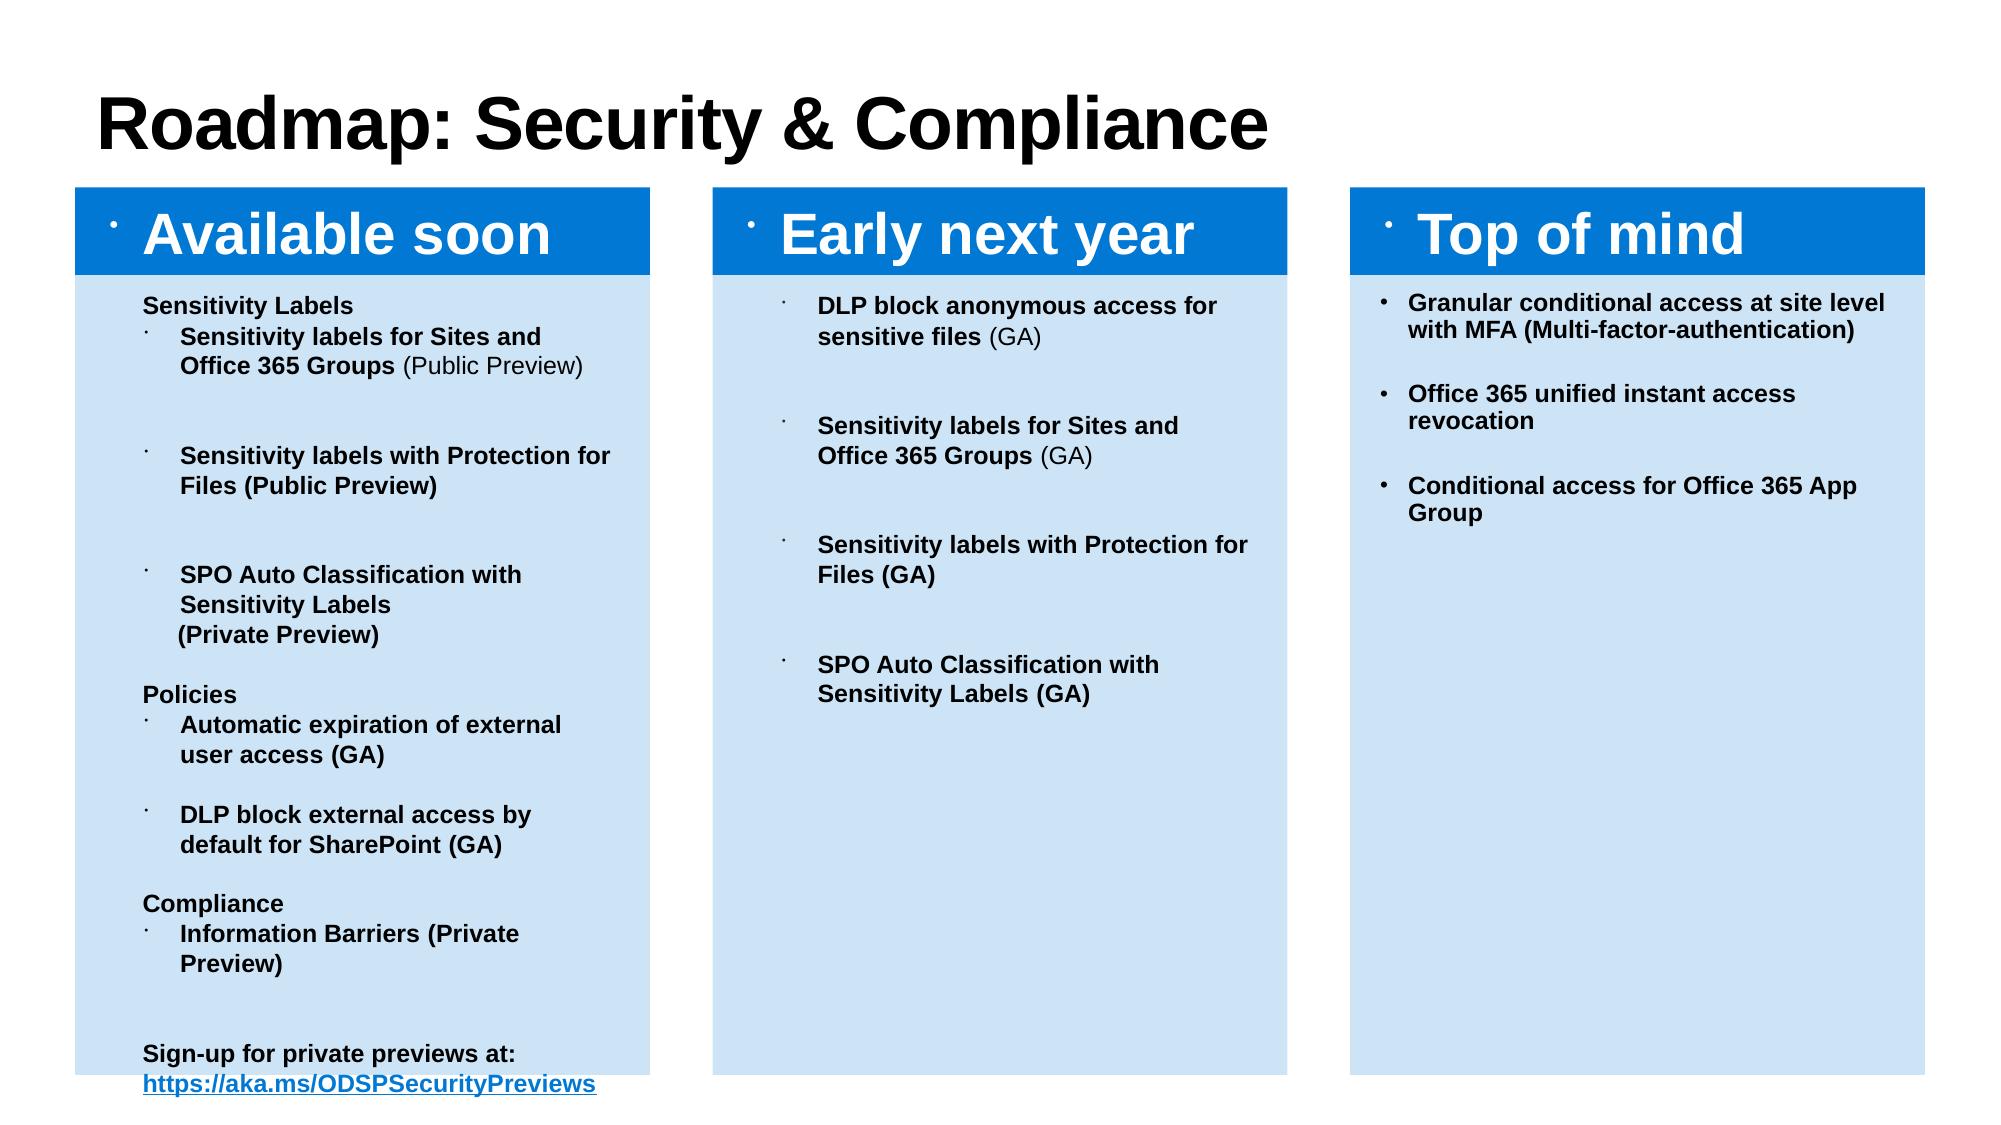

# Roadmap: Security & Compliance
Available soon
Early next year
Top of mind
Sensitivity Labels
Sensitivity labels for Sites and Office 365 Groups (Public Preview)

Sensitivity labels with Protection for Files (Public Preview)

SPO Auto Classification with Sensitivity Labels
     (Private Preview)

Policies
Automatic expiration of external user access (GA)

DLP block external access by default for SharePoint (GA)

Compliance
Information Barriers (Private Preview)

Sign-up for private previews at: https://aka.ms/ODSPSecurityPreviews

Learn more at: https://aka.ms/ODSPSecurity19

DLP block anonymous access for sensitive files (GA)

Sensitivity labels for Sites and Office 365 Groups (GA)

Sensitivity labels with Protection for Files (GA)

SPO Auto Classification with Sensitivity Labels (GA)

Granular conditional access at site level with MFA (Multi-factor-authentication)
Office 365 unified instant access revocation
Conditional access for Office 365 App Group